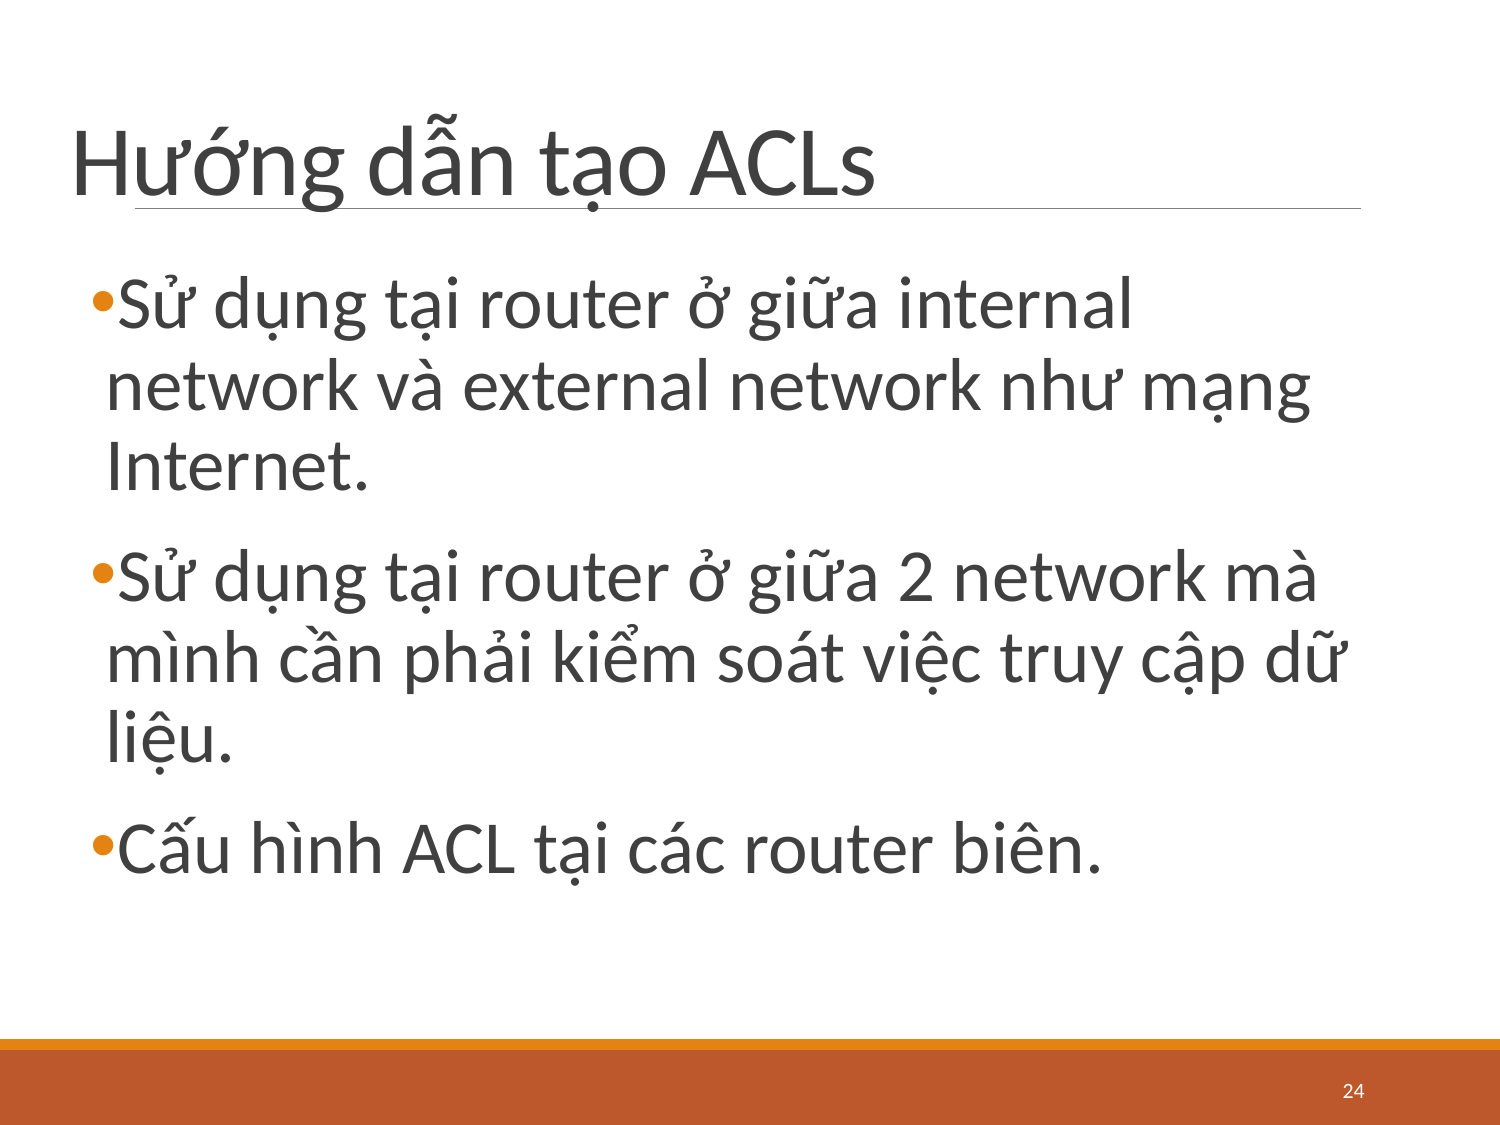

# Hướng dẫn tạo ACLs
Sử dụng tại router ở giữa internal network và external network như mạng Internet.
Sử dụng tại router ở giữa 2 network mà mình cần phải kiểm soát việc truy cập dữ liệu.
Cấu hình ACL tại các router biên.
24